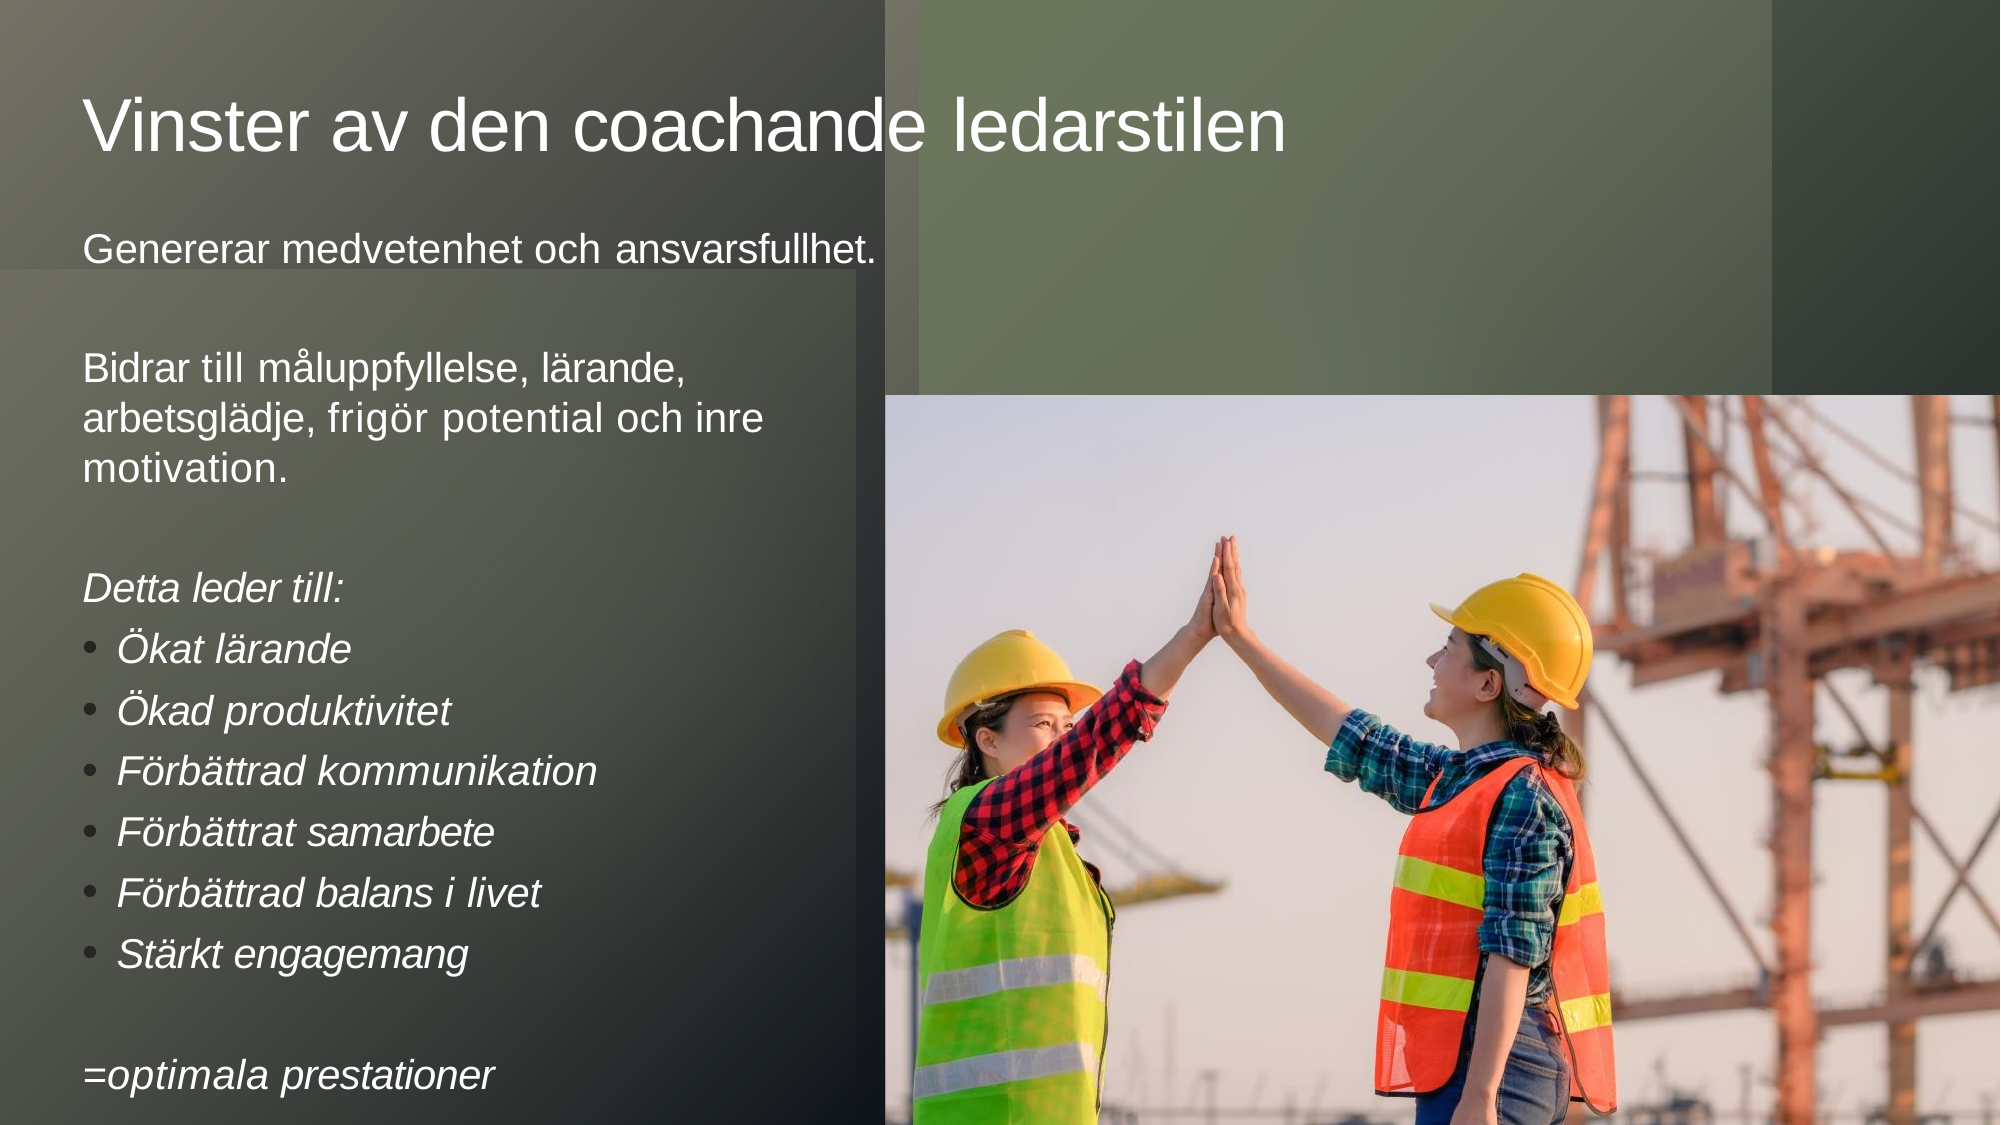

# Vinster av den coachande ledarstilen
Genererar medvetenhet och ansvarsfullhet.

Bidrar till måluppfyllelse, lärande, arbetsglädje, frigör potential och inre  motivation.

Detta leder till:
Ökat lärande
Ökad produktivitet
Förbättrad kommunikation
Förbättrat samarbete
Förbättrad balans i livet
Stärkt engagemang

=optimala prestationer